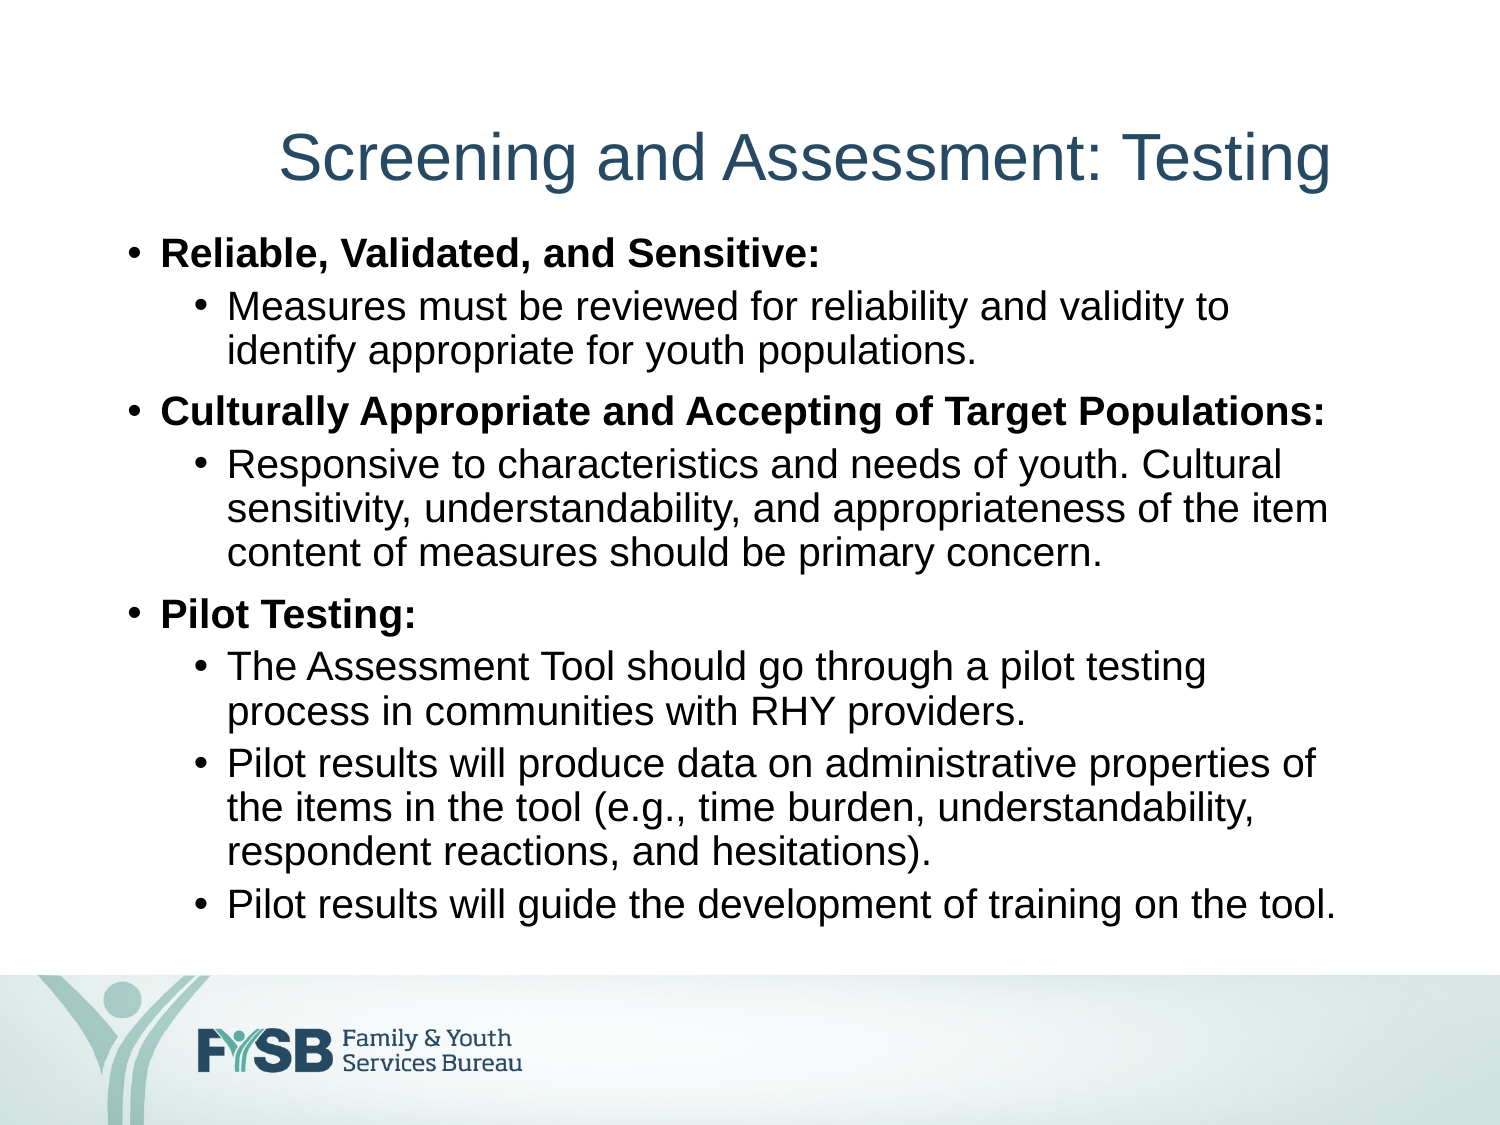

# Screening and Assessment: Testing
Reliable, Validated, and Sensitive:
Measures must be reviewed for reliability and validity to identify appropriate for youth populations.
Culturally Appropriate and Accepting of Target Populations:
Responsive to characteristics and needs of youth. Cultural sensitivity, understandability, and appropriateness of the item content of measures should be primary concern.
Pilot Testing:
The Assessment Tool should go through a pilot testing process in communities with RHY providers.
Pilot results will produce data on administrative properties of the items in the tool (e.g., time burden, understandability, respondent reactions, and hesitations).
Pilot results will guide the development of training on the tool.